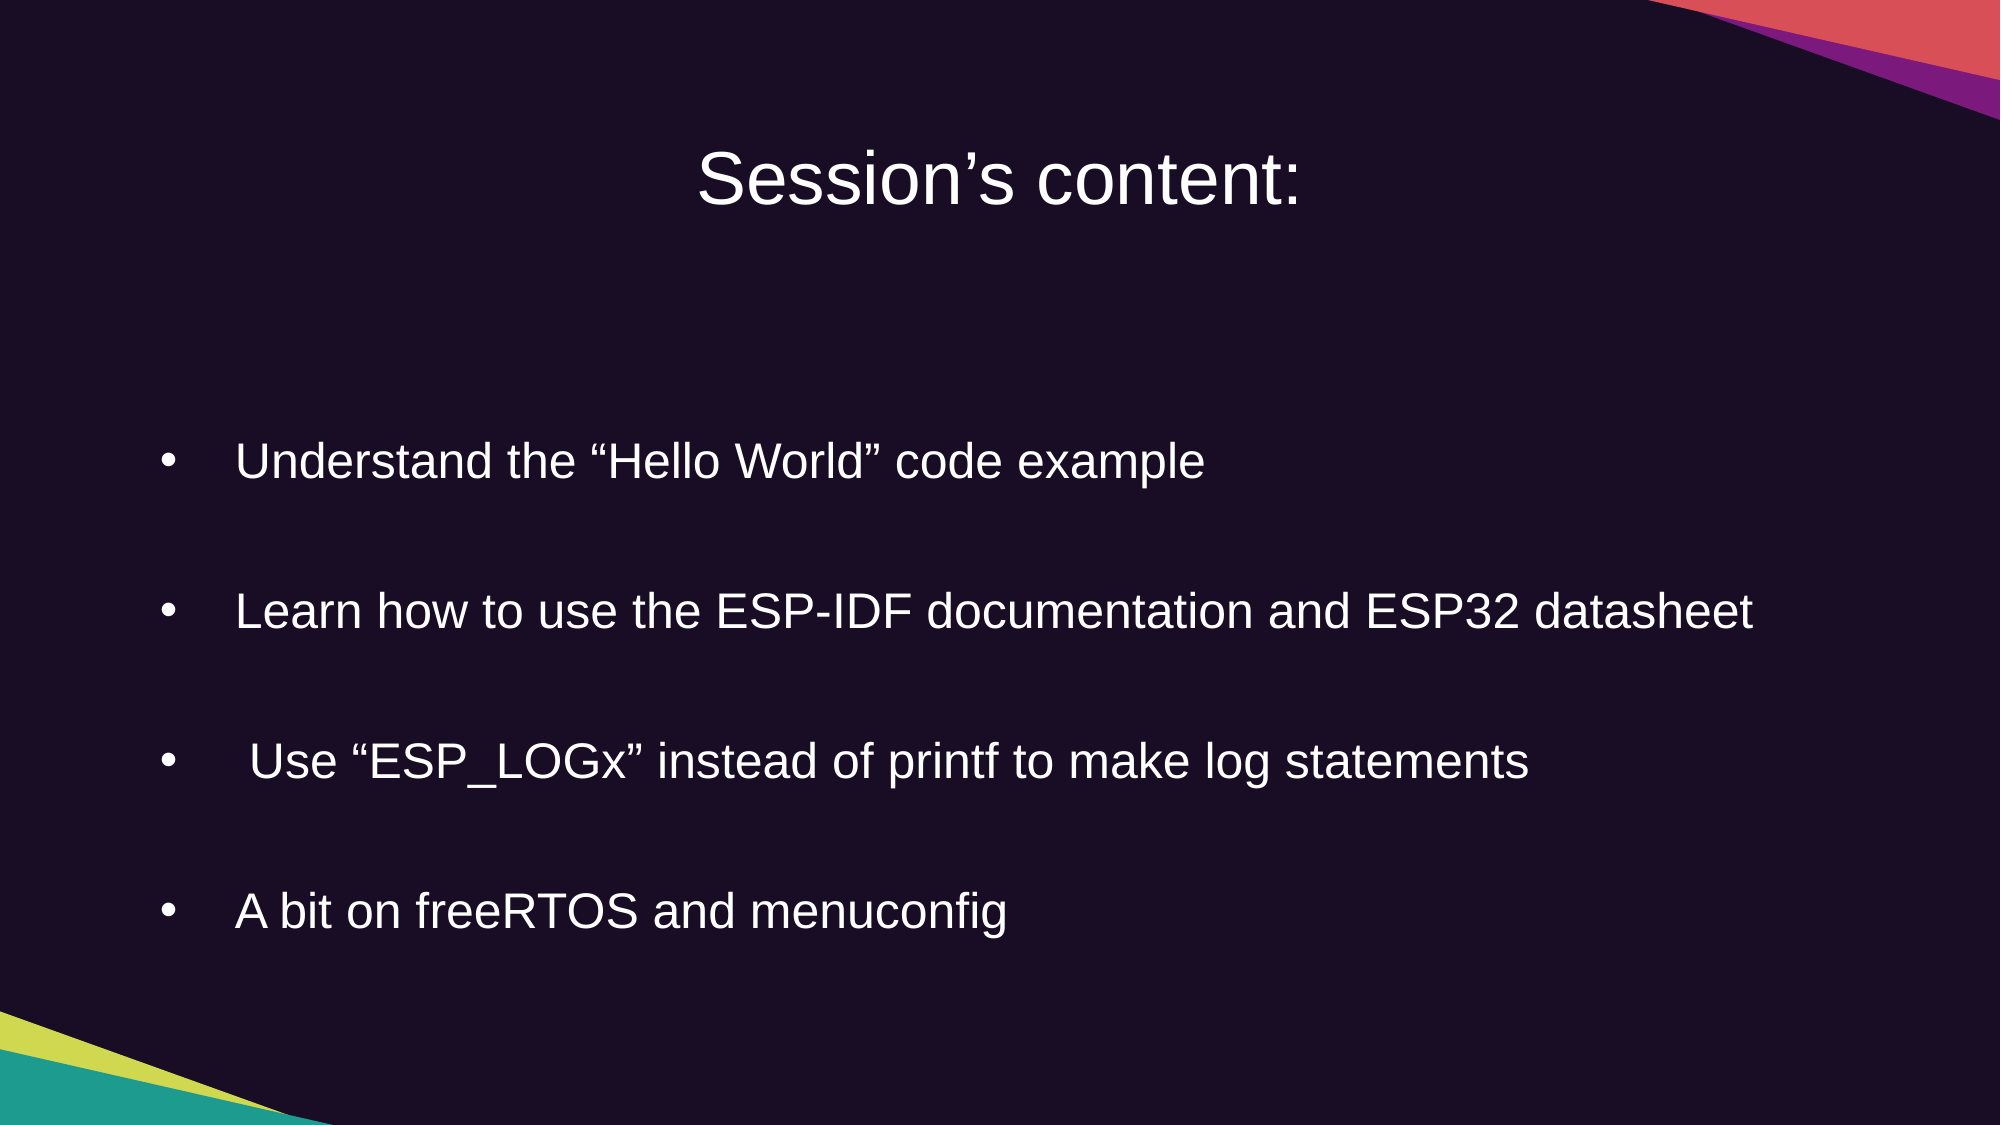

Session’s content:
Understand the “Hello World” code example
Learn how to use the ESP-IDF documentation and ESP32 datasheet
 Use “ESP_LOGx” instead of printf to make log statements
A bit on freeRTOS and menuconfig